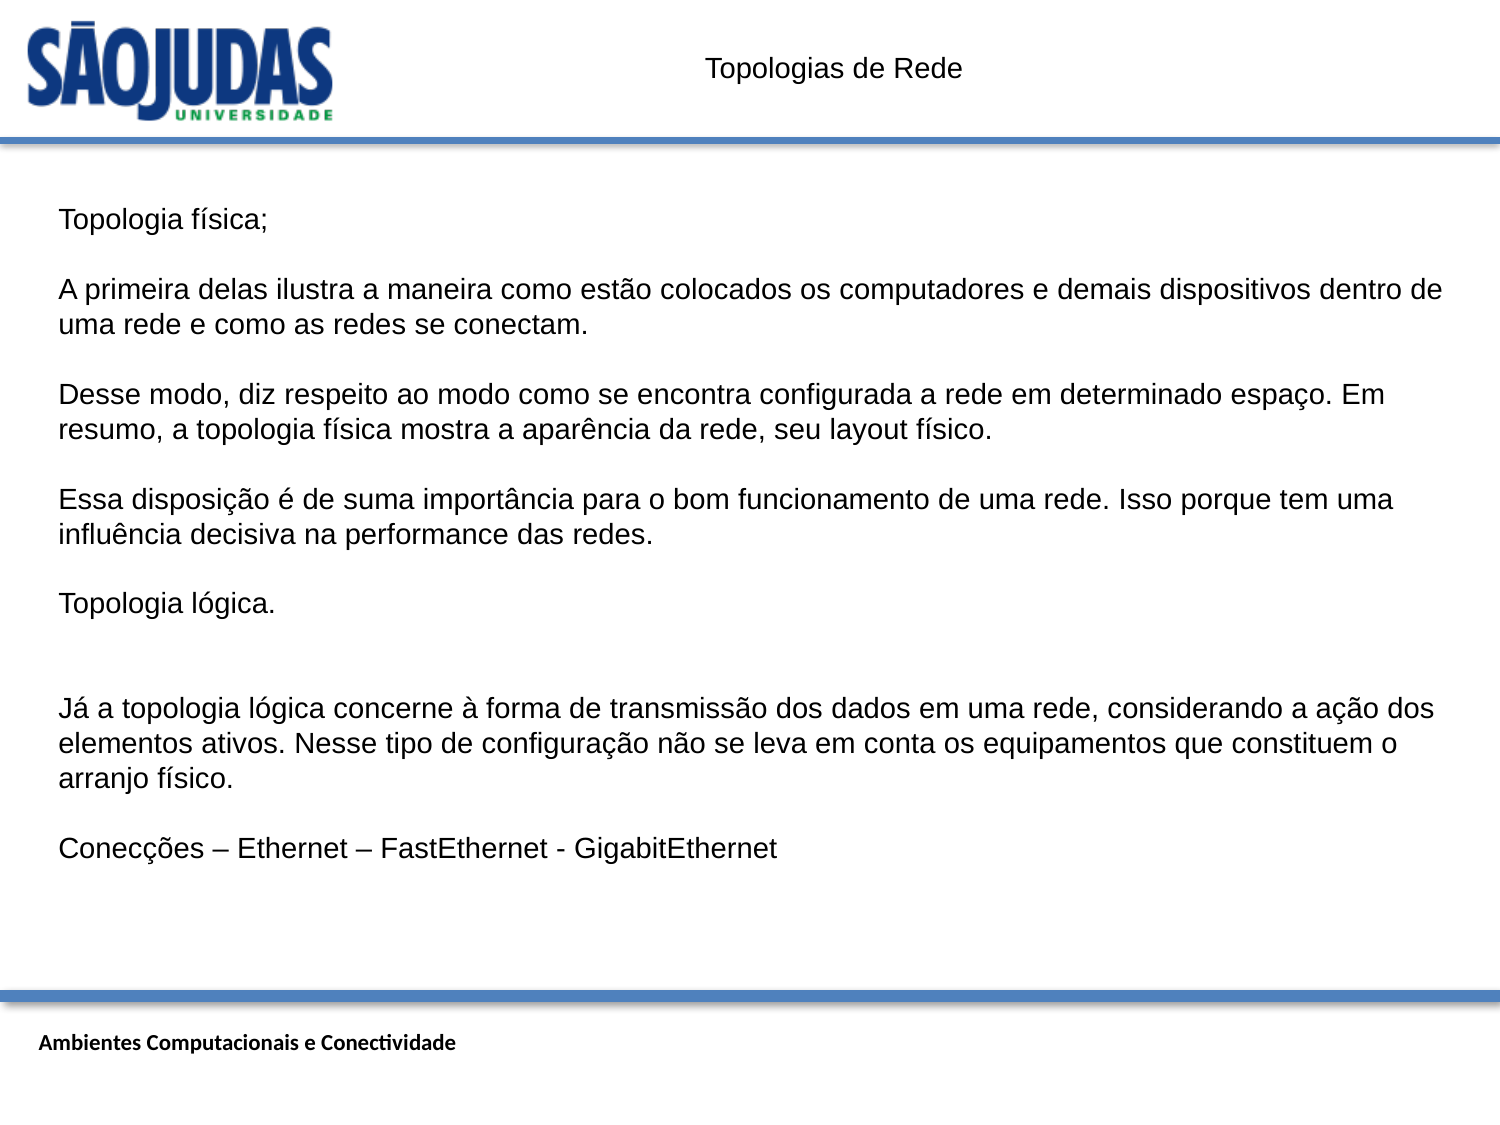

Topologias de Rede
Topologia física;

A primeira delas ilustra a maneira como estão colocados os computadores e demais dispositivos dentro de uma rede e como as redes se conectam.

Desse modo, diz respeito ao modo como se encontra configurada a rede em determinado espaço. Em resumo, a topologia física mostra a aparência da rede, seu layout físico.

Essa disposição é de suma importância para o bom funcionamento de uma rede. Isso porque tem uma influência decisiva na performance das redes.

Topologia lógica.

Já a topologia lógica concerne à forma de transmissão dos dados em uma rede, considerando a ação dos elementos ativos. Nesse tipo de configuração não se leva em conta os equipamentos que constituem o arranjo físico.

Conecções – Ethernet – FastEthernet - GigabitEthernet